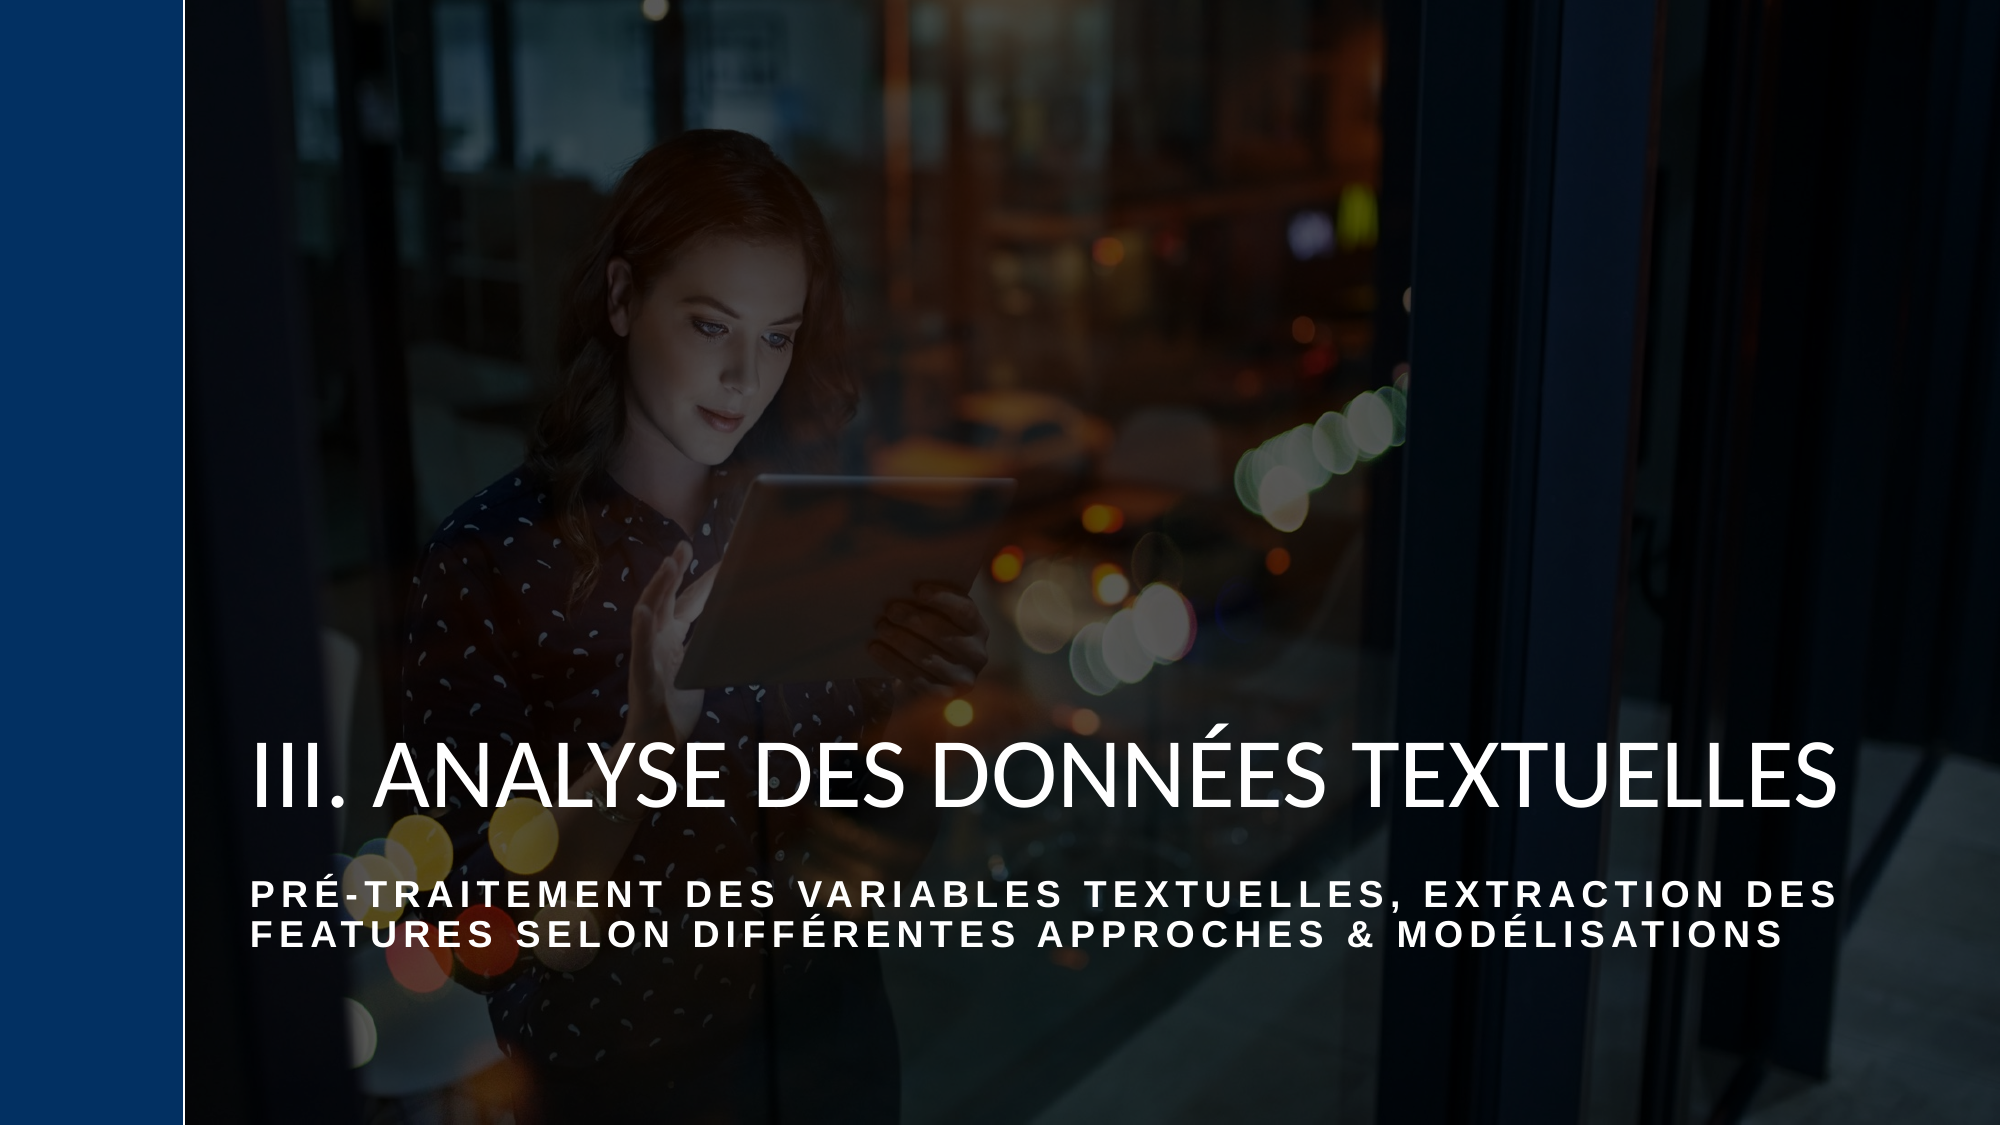

# III. Analyse des données textuelles
Pré-traitement des variables textuelles, Extraction des features selon différentes approches & modélisations